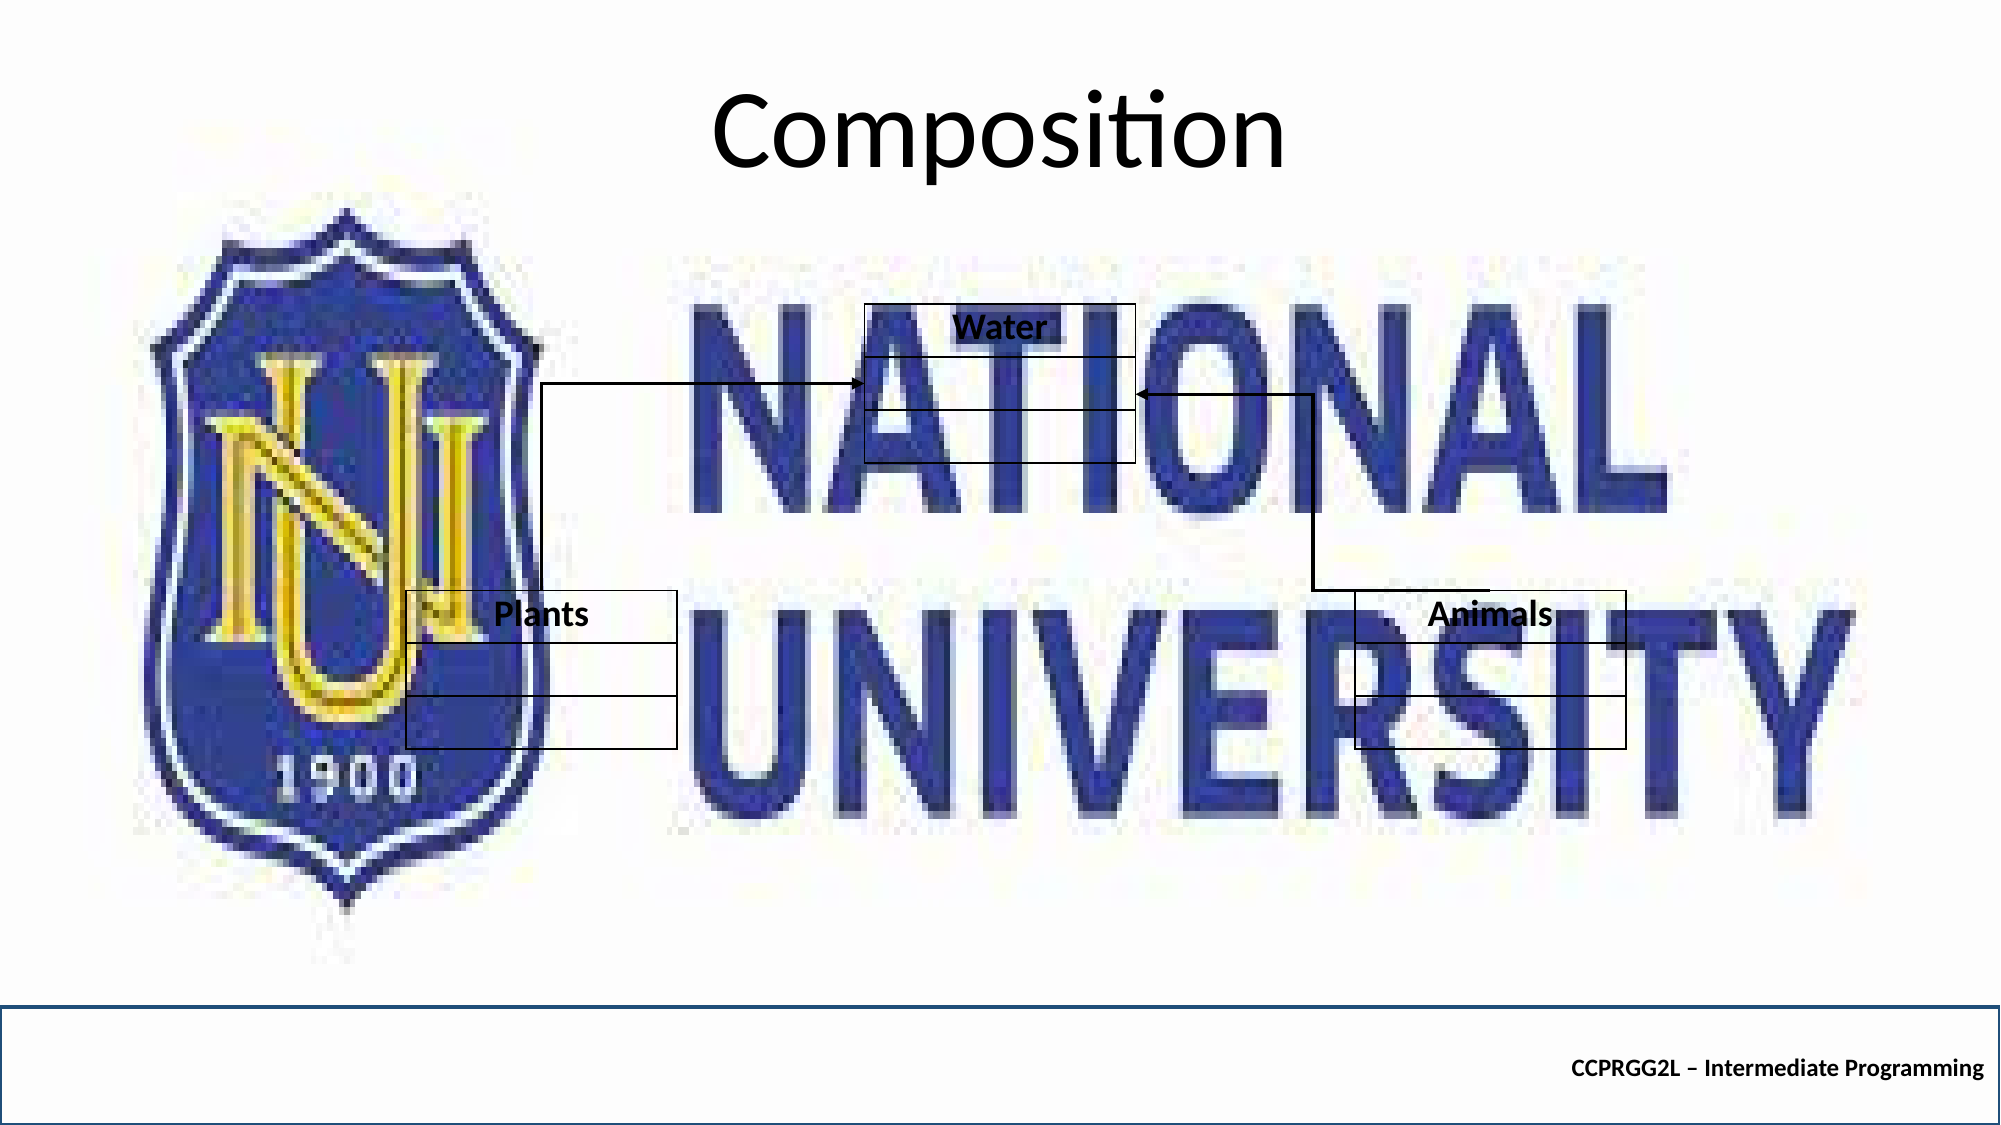

# Composition
| Water |
| --- |
|  |
|  |

| Plants |
| --- |
|  |
|  |
| Animals |
| --- |
|  |
|  |
CCPRGG2L – Intermediate Programming